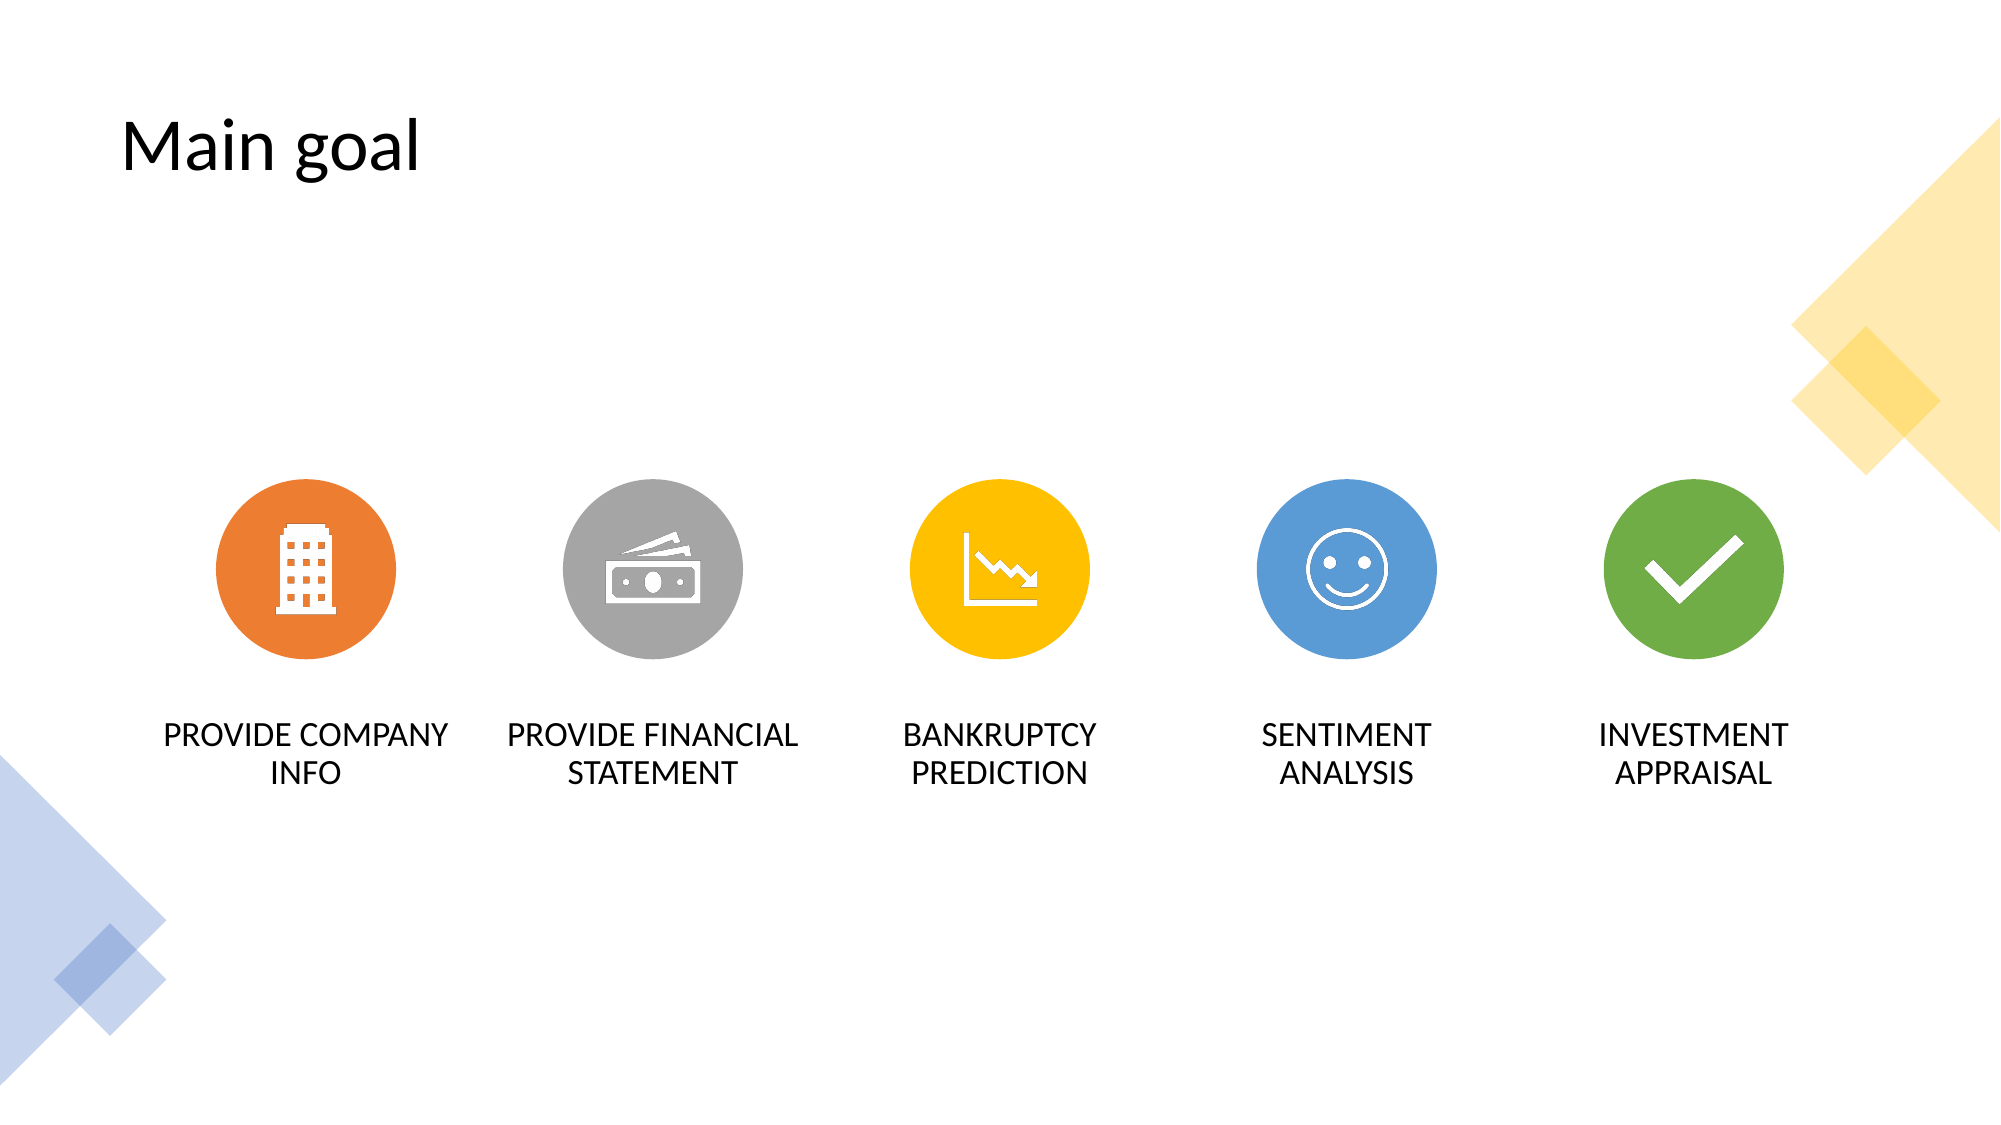

# Main goal

Provide company info
Provide financial statement
Bankruptcy prediction
Sentiment analysis
Investment appraisal